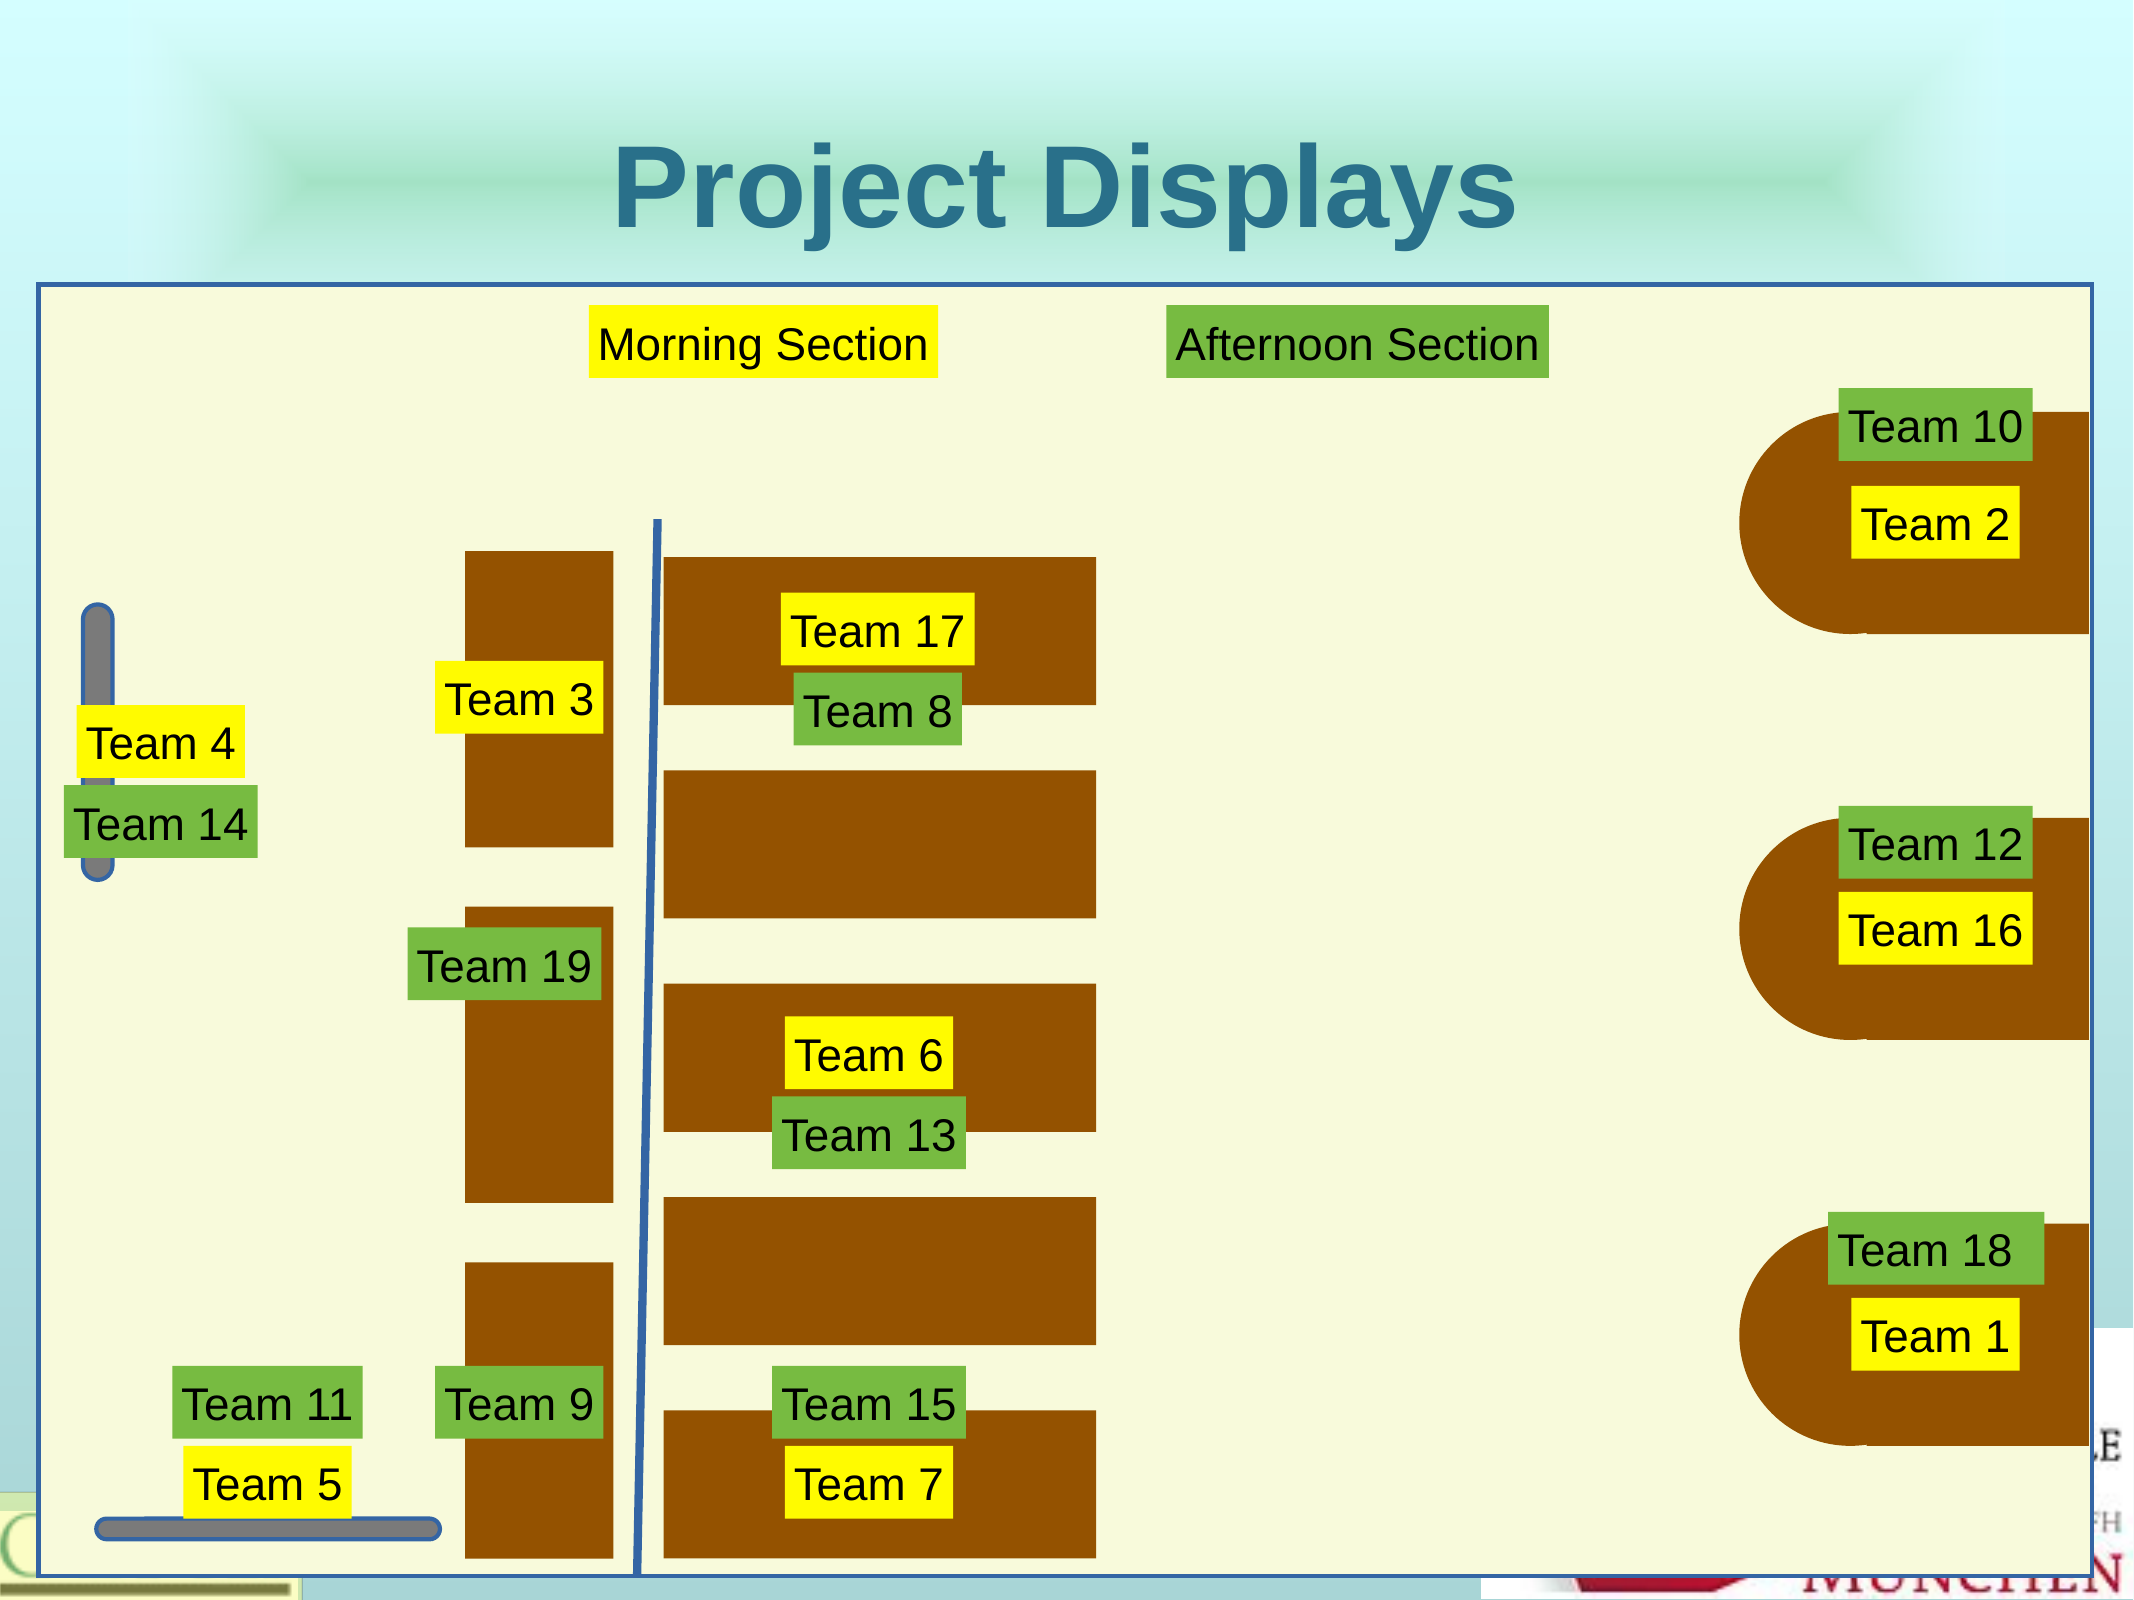

# Project Displays

Morning Section
Afternoon Section

Team 10

Team 2

Team 17

Team 3
Team 8
Team 4

Team 14
Team 12

Team 16
Team 19

Team 6
Team 13

Team 18

Team 1

Team 11
Team 9
Team 15

Team 5
Team 7
52